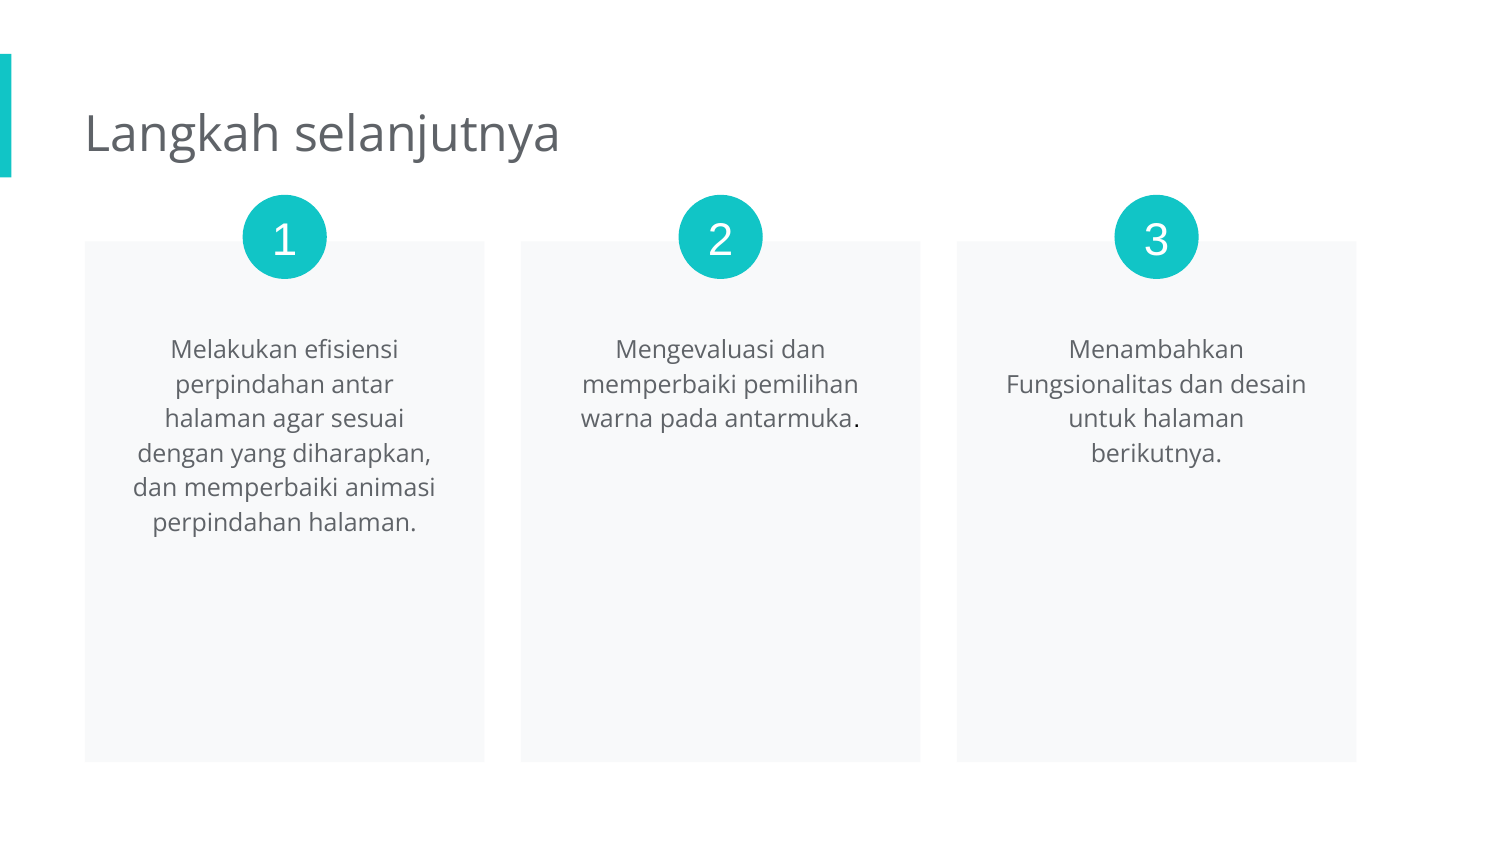

Langkah selanjutnya
1
2
3

Melakukan efisiensi perpindahan antar halaman agar sesuai dengan yang diharapkan, dan memperbaiki animasi perpindahan halaman.
Mengevaluasi dan memperbaiki pemilihan warna pada antarmuka.
Menambahkan Fungsionalitas dan desain untuk halaman berikutnya.